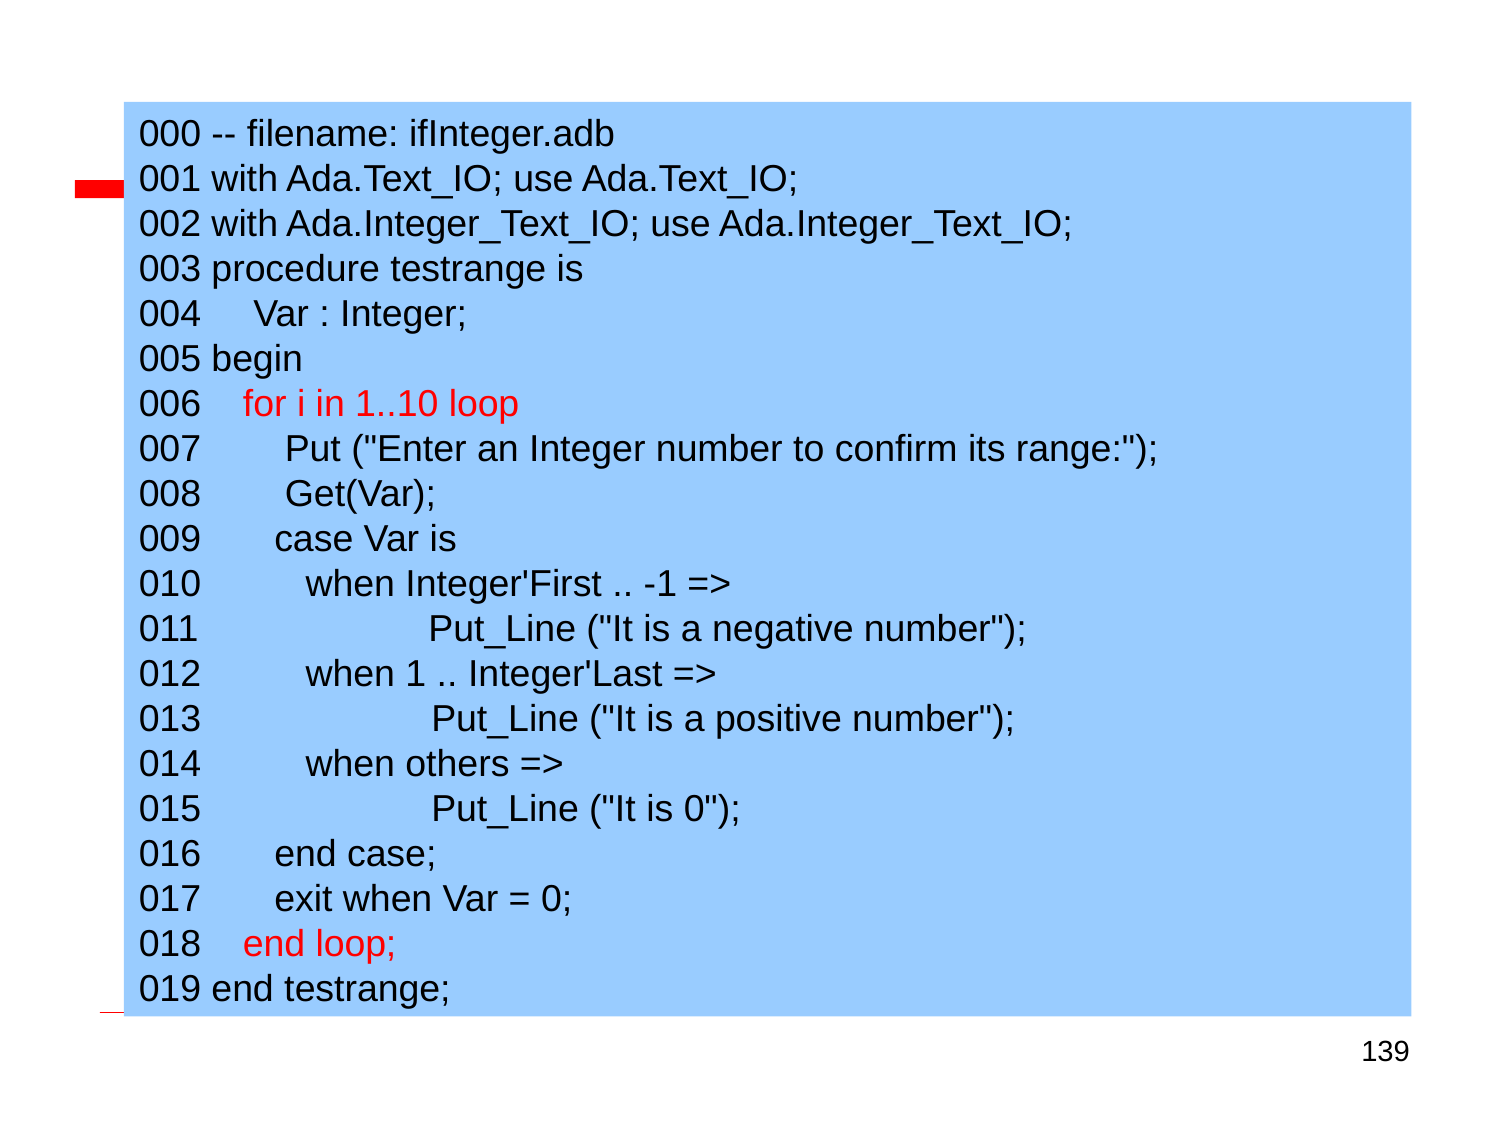

000 -- filename: ifInteger.adb
001 with Ada.Text_IO; use Ada.Text_IO;
002 with Ada.Integer_Text_IO; use Ada.Integer_Text_IO;
003 procedure testrange is
004     Var : Integer;
005 begin
006    for i in 1..10 loop
007        Put ("Enter an Integer number to confirm its range:");
008        Get(Var);
009       case Var is
010          when Integer'First .. -1 =>
011                      Put_Line ("It is a negative number");
012          when 1 .. Integer'Last =>
013                      Put_Line ("It is a positive number");
014          when others =>
015                      Put_Line ("It is 0");
016       end case;
017       exit when Var = 0;
018    end loop;
019 end testrange;
139